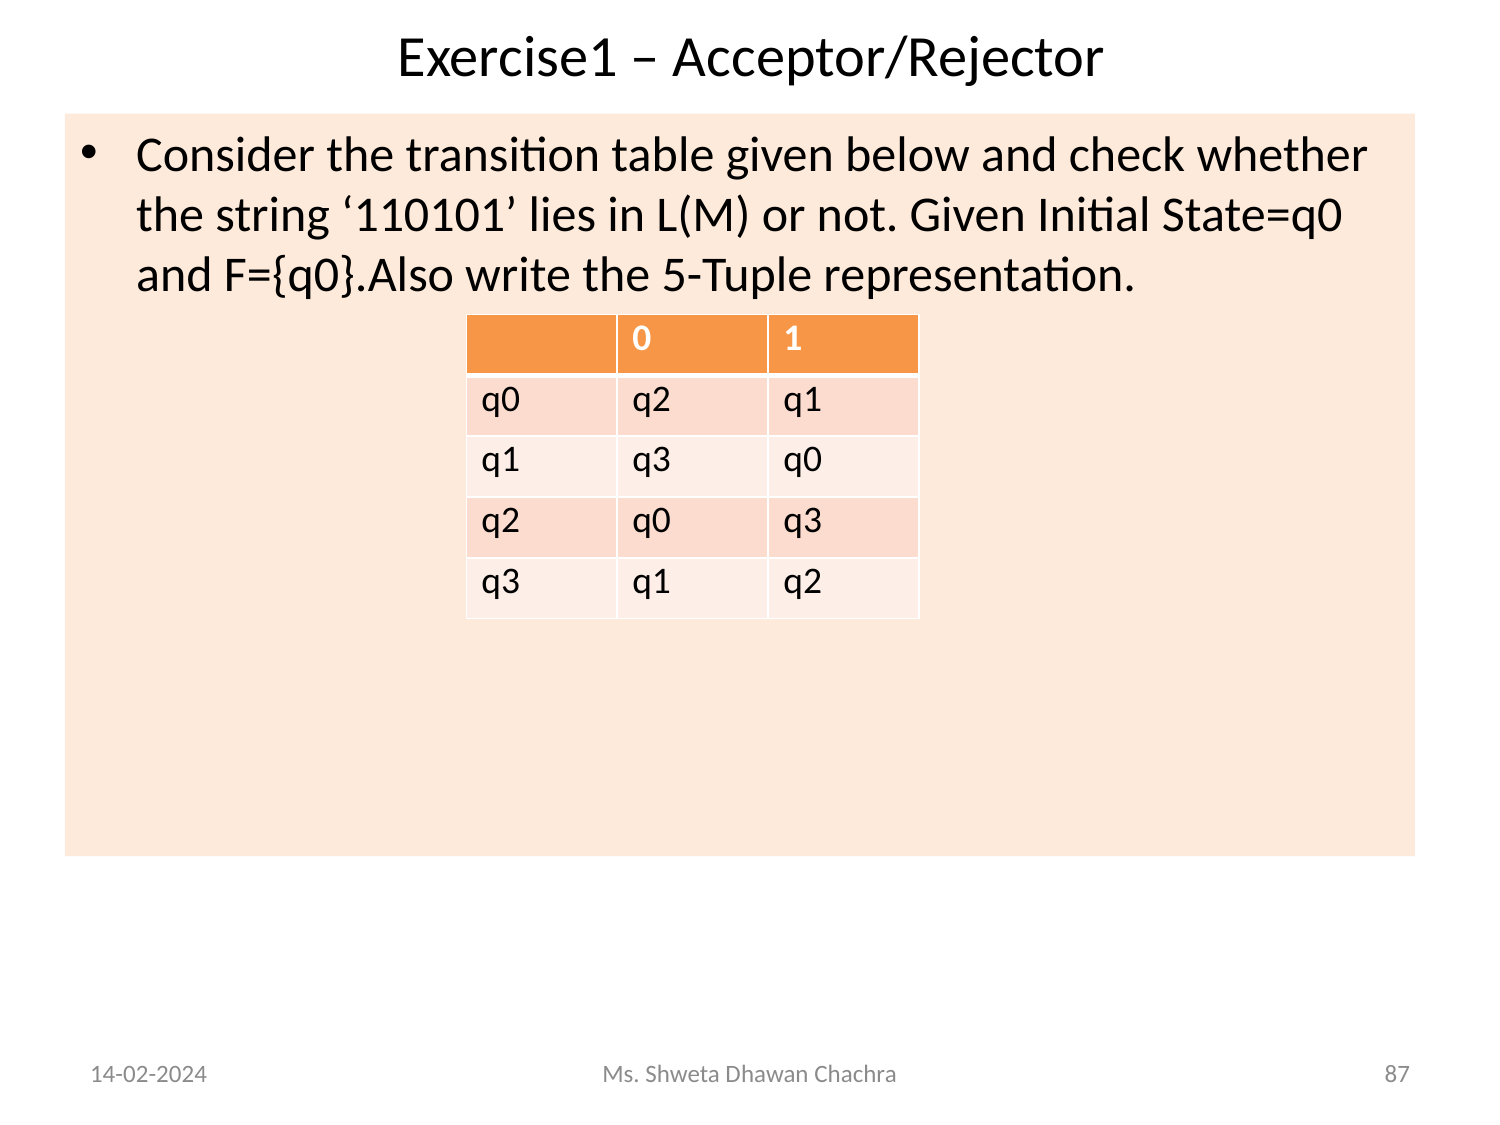

# Exercise1 – Acceptor/Rejector
Consider the transition table given below and check whether the string ‘110101’ lies in L(M) or not. Given Initial State=q0 and F={q0}.Also write the 5-Tuple representation.

|  | 0 | 1 |
| --- | --- | --- |
| q0 | q2 | q1 |
| q1 | q3 | q0 |
| q2 | q0 | q3 |
| q3 | q1 | q2 |
14-02-2024
Ms. Shweta Dhawan Chachra
87